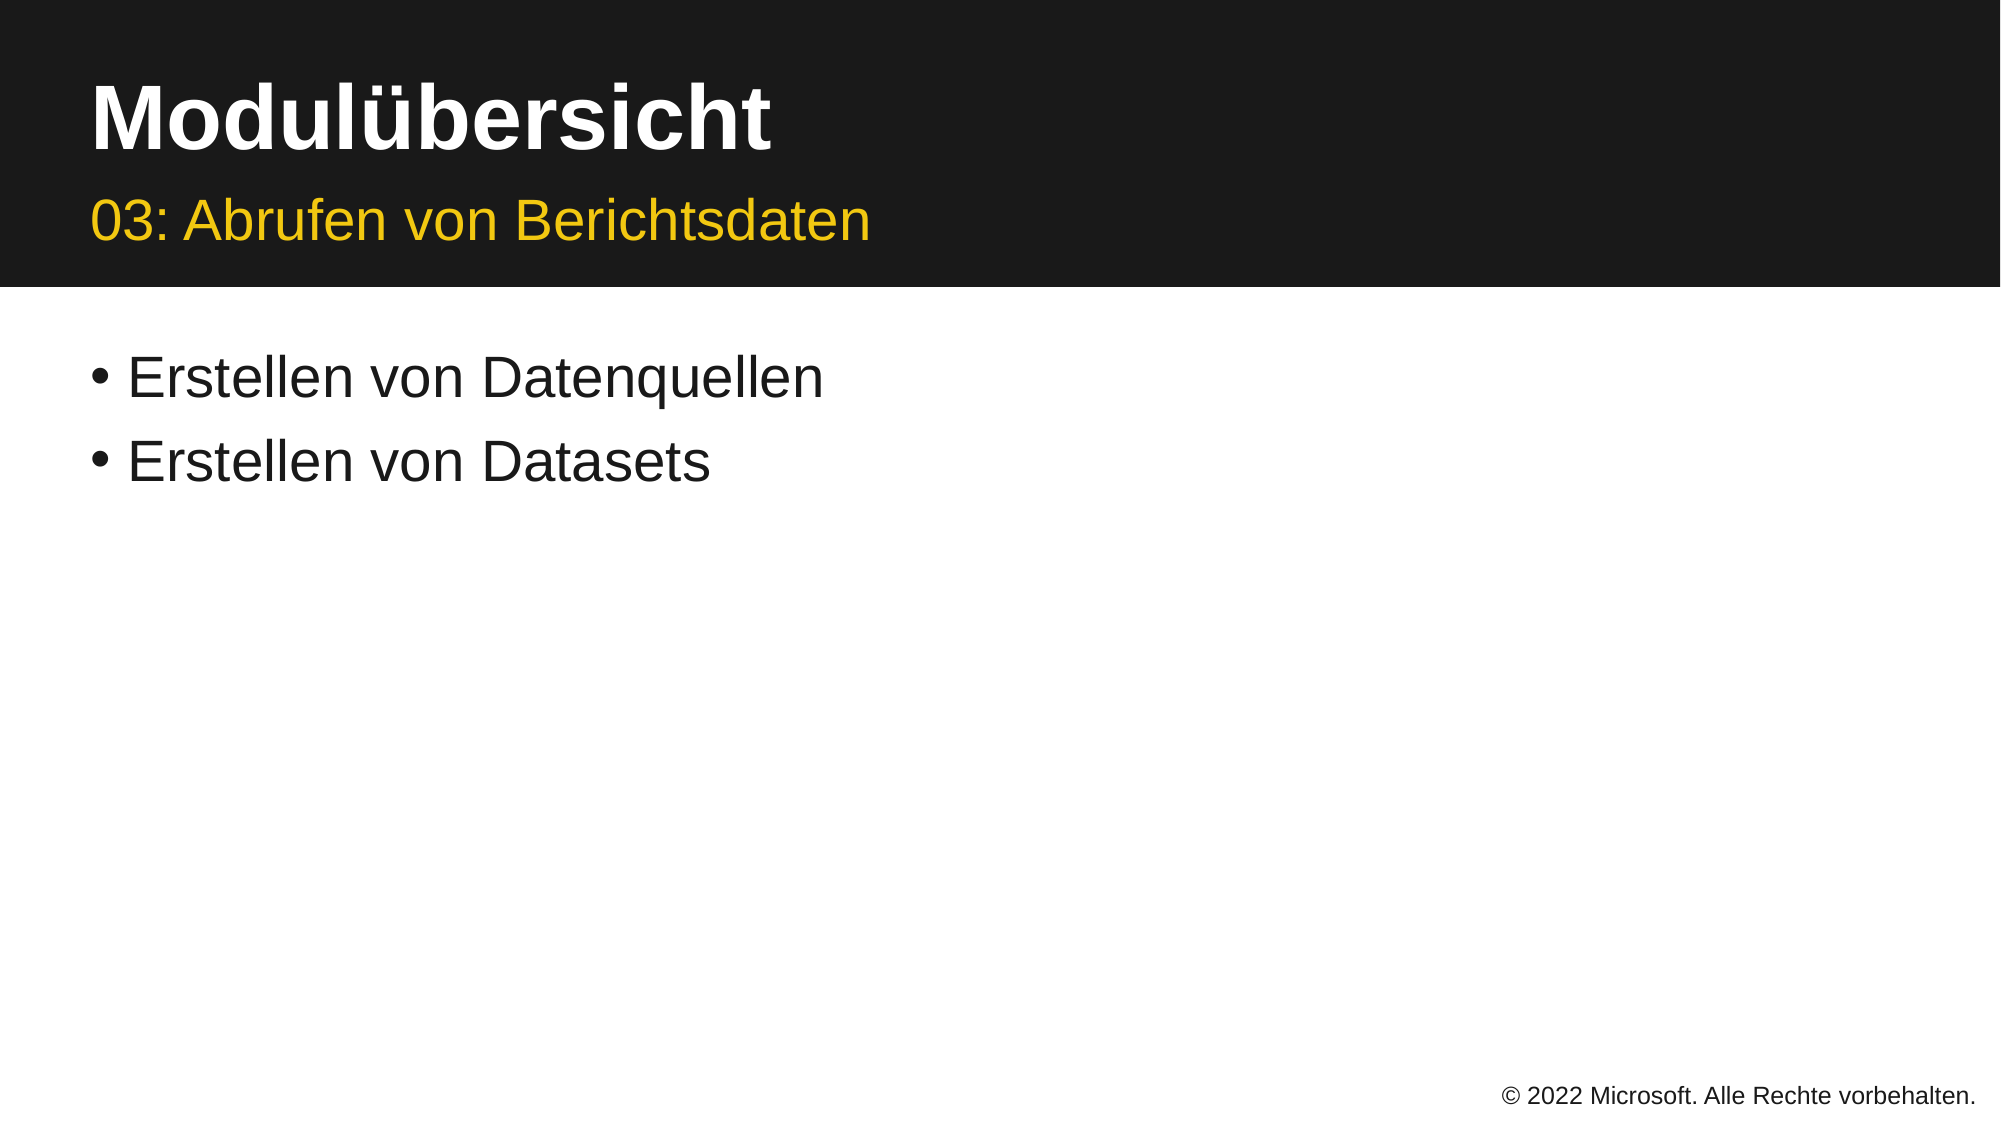

# Modulübersicht
03: Abrufen von Berichtsdaten
Erstellen von Datenquellen
Erstellen von Datasets

© 2022 Microsoft. Alle Rechte vorbehalten.